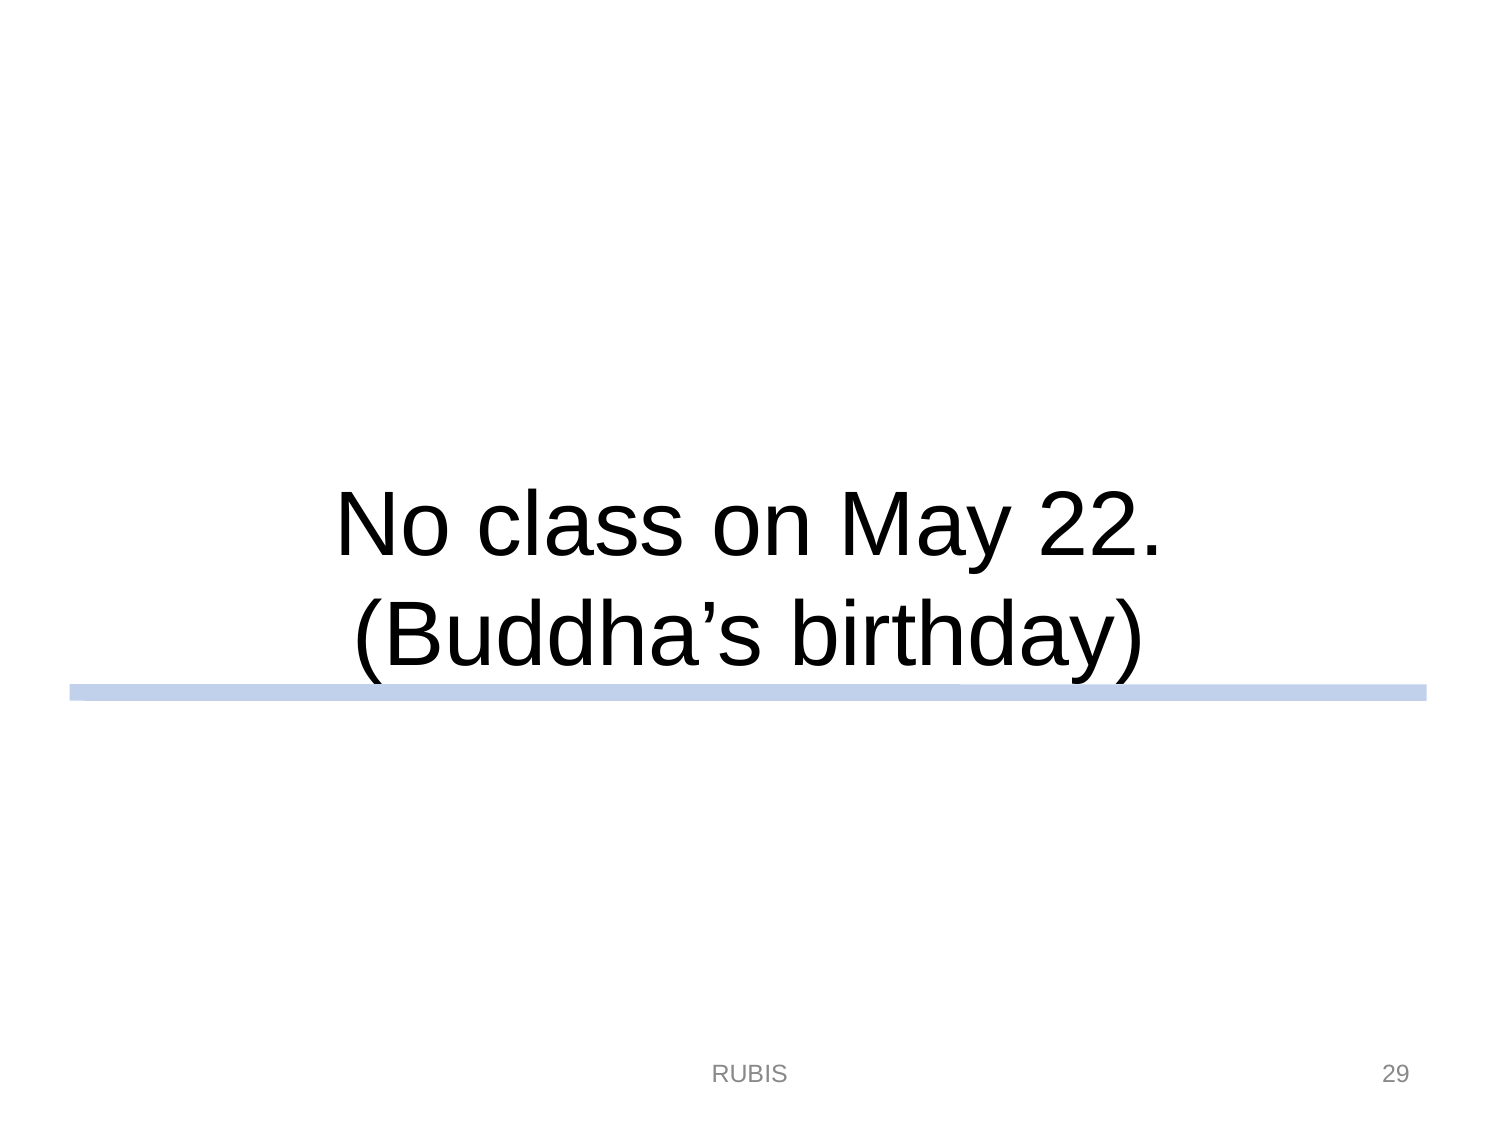

# No class on May 22. (Buddha’s birthday)
RUBIS
29